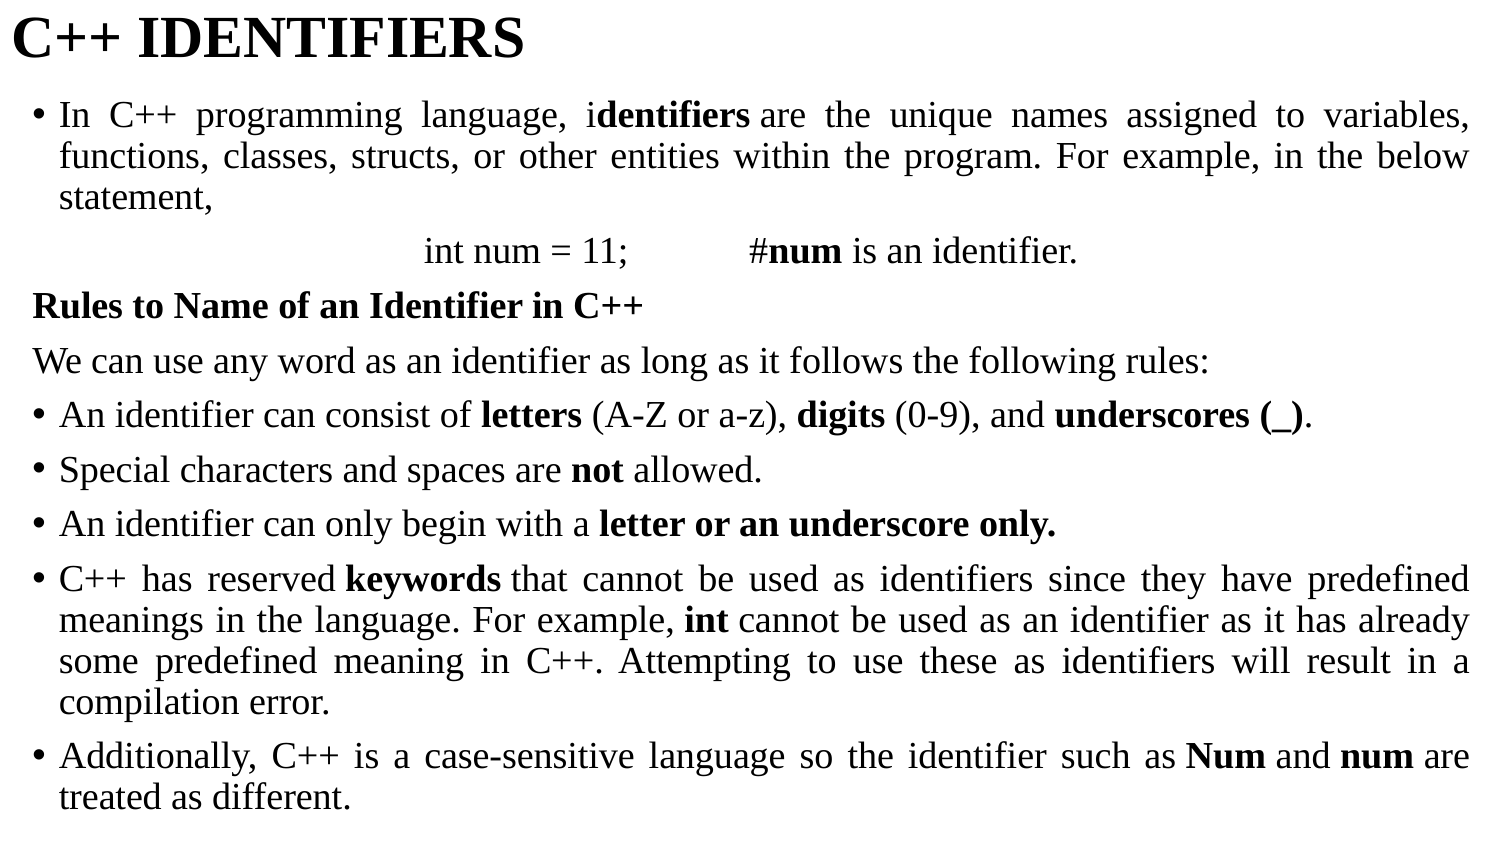

# C++ IDENTIFIERS
In C++ programming language, identifiers are the unique names assigned to variables, functions, classes, structs, or other entities within the program. For example, in the below statement,
int num = 11;	    #num is an identifier.
Rules to Name of an Identifier in C++
We can use any word as an identifier as long as it follows the following rules:
An identifier can consist of letters (A-Z or a-z), digits (0-9), and underscores (_).
Special characters and spaces are not allowed.
An identifier can only begin with a letter or an underscore only.
C++ has reserved keywords that cannot be used as identifiers since they have predefined meanings in the language. For example, int cannot be used as an identifier as it has already some predefined meaning in C++. Attempting to use these as identifiers will result in a compilation error.
Additionally, C++ is a case-sensitive language so the identifier such as Num and num are treated as different.